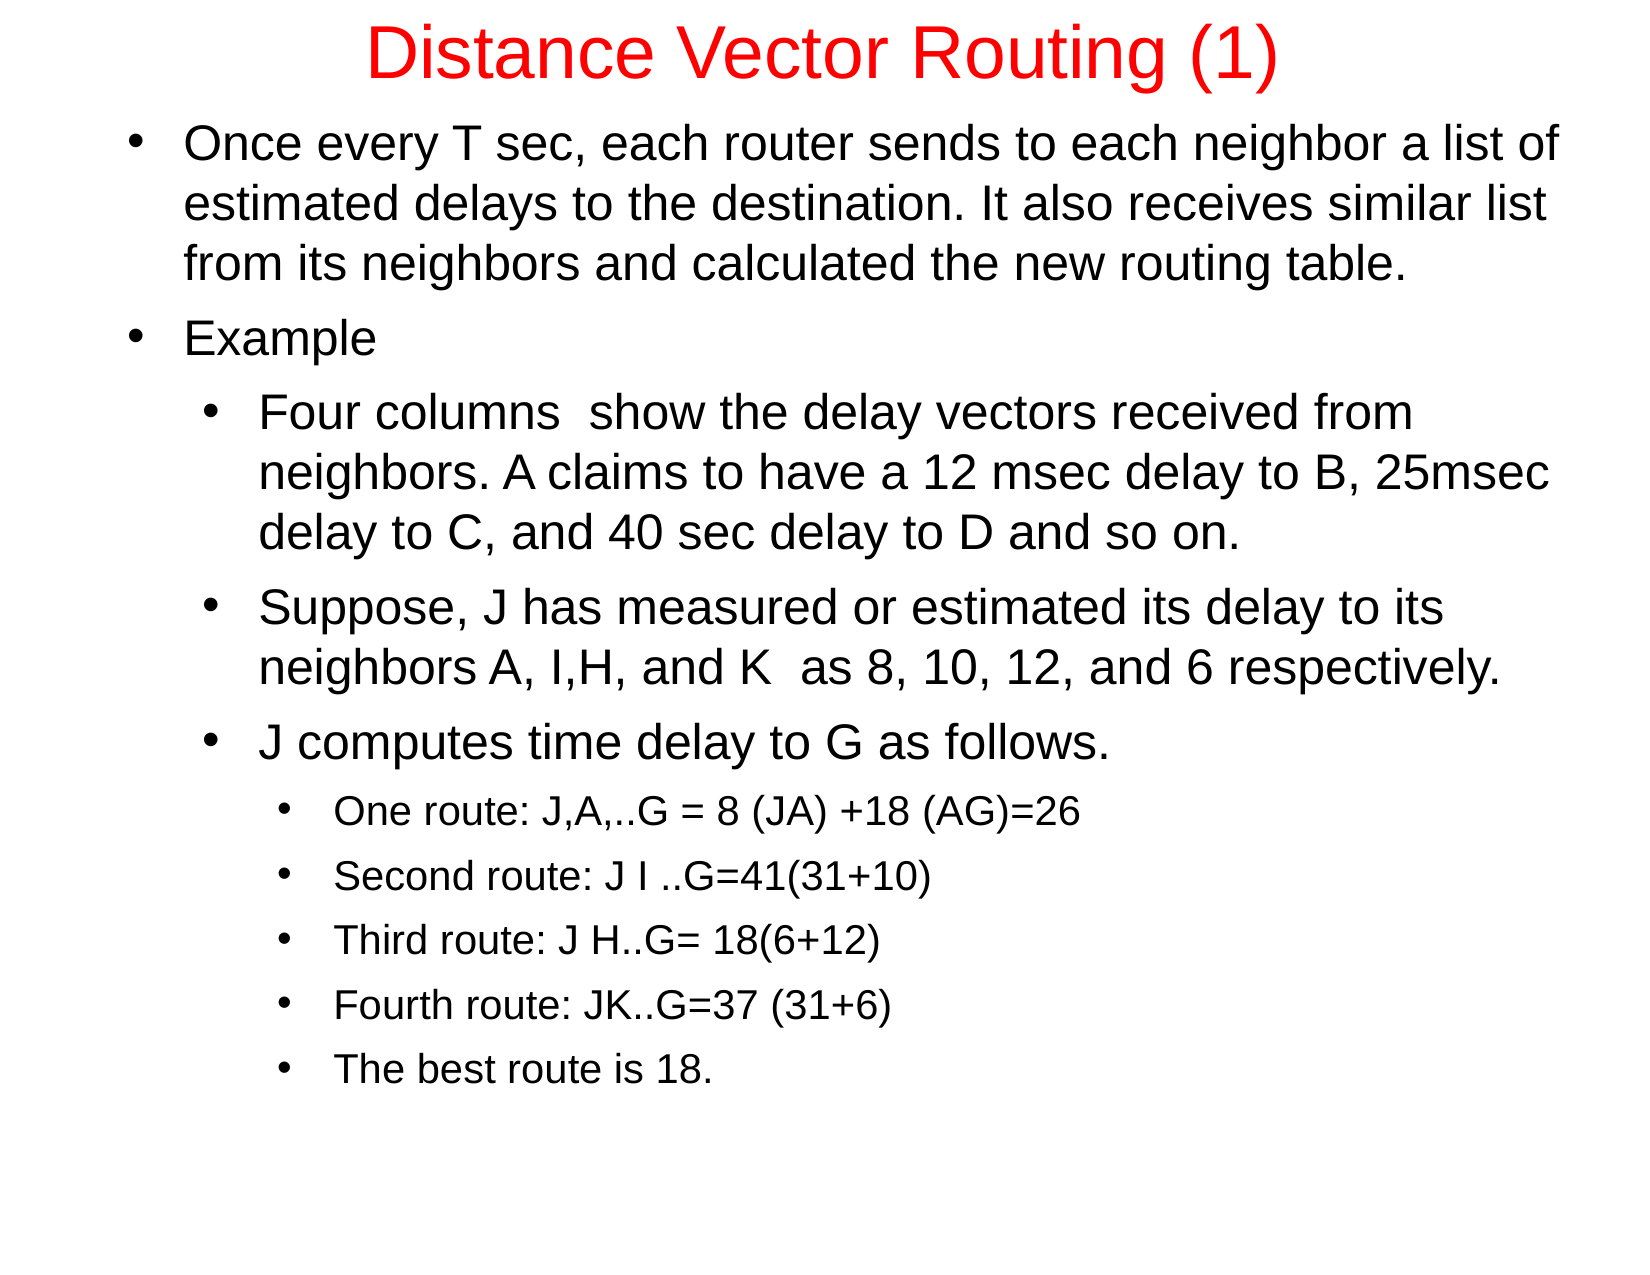

# Distance Vector Routing (1)
Once every T sec, each router sends to each neighbor a list of estimated delays to the destination. It also receives similar list from its neighbors and calculated the new routing table.
Example
Four columns  show the delay vectors received from neighbors. A claims to have a 12 msec delay to B, 25msec delay to C, and 40 sec delay to D and so on.
Suppose, J has measured or estimated its delay to its neighbors A, I,H, and K  as 8, 10, 12, and 6 respectively.
J computes time delay to G as follows.
One route: J,A,..G = 8 (JA) +18 (AG)=26
Second route: J I ..G=41(31+10)
Third route: J H..G= 18(6+12)
Fourth route: JK..G=37 (31+6)
The best route is 18.